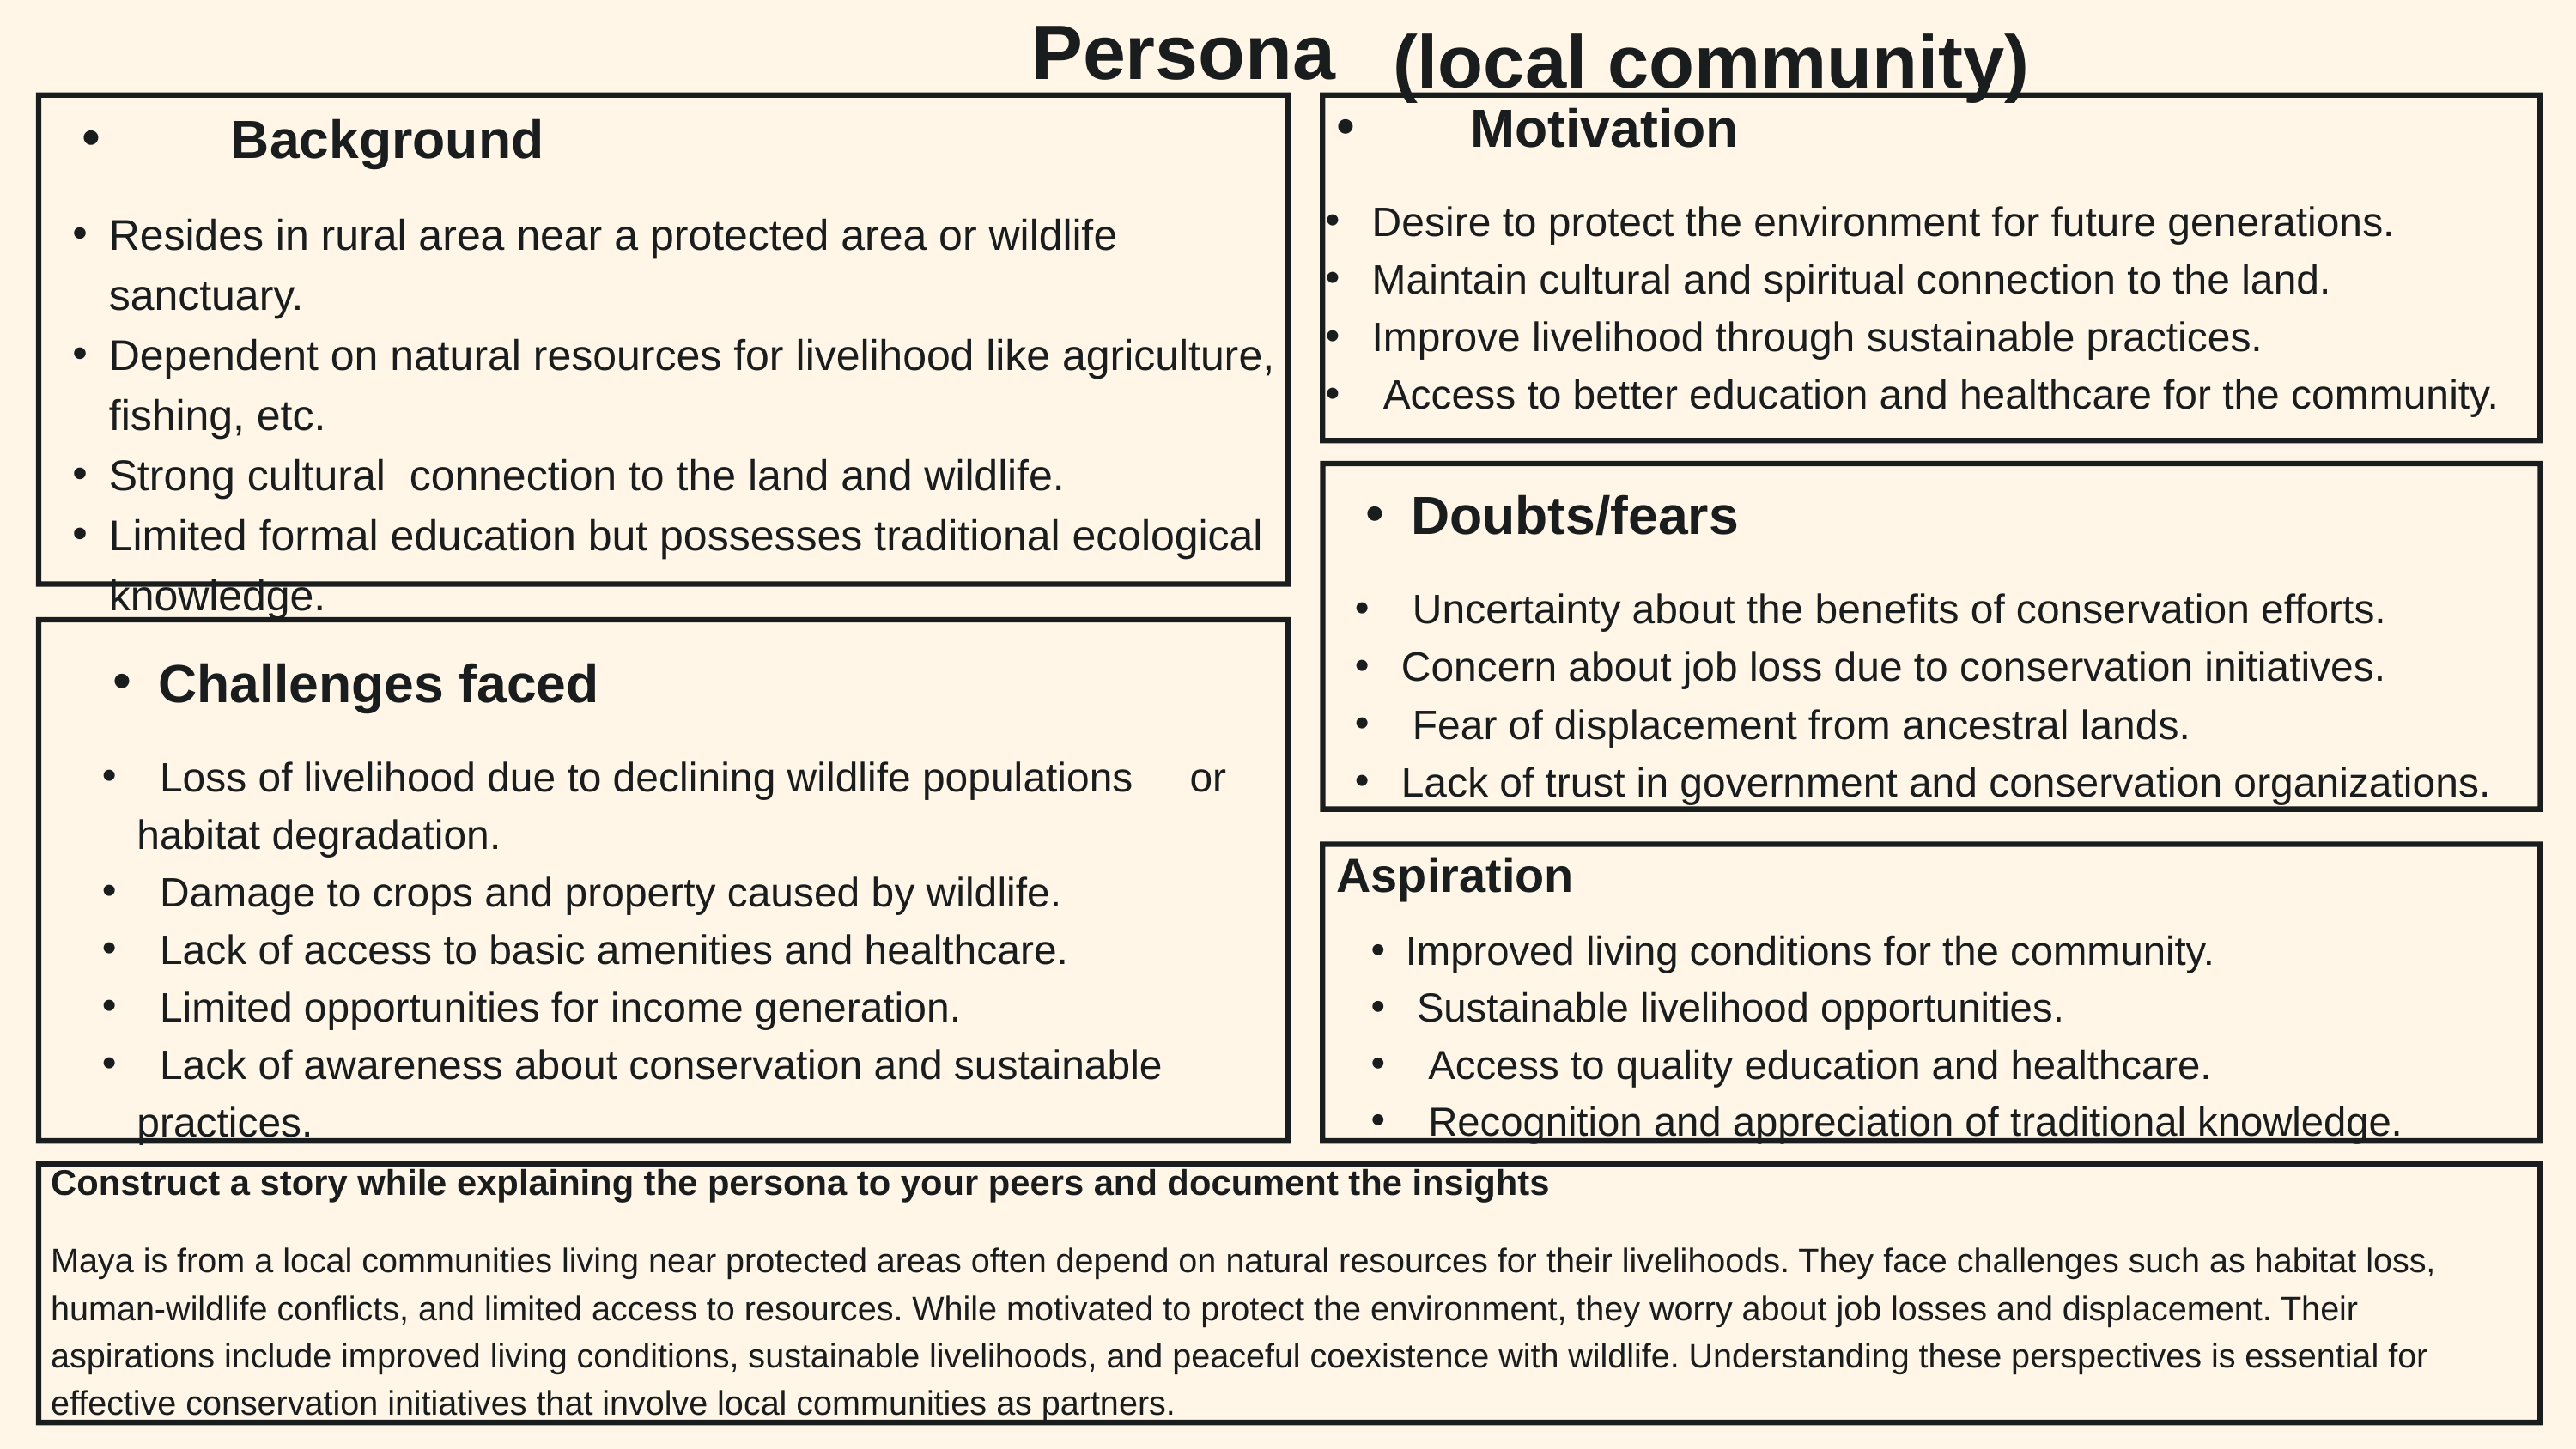

Persona
(local community)

      Motivation
 Desire to protect the environment for future generations.
 Maintain cultural and spiritual connection to the land.
 Improve livelihood through sustainable practices.
  Access to better education and healthcare for the community.

       Background
Resides in rural area near a protected area or wildlife sanctuary.
Dependent on natural resources for livelihood like agriculture, fishing, etc.
Strong cultural  connection to the land and wildlife.
Limited formal education but possesses traditional ecological knowledge.

Doubts/fears
  Uncertainty about the benefits of conservation efforts.
 Concern about job loss due to conservation initiatives.
  Fear of displacement from ancestral lands.
 Lack of trust in government and conservation organizations.

Challenges faced
  Loss of livelihood due to declining wildlife populations     or   habitat degradation.
  Damage to crops and property caused by wildlife.
  Lack of access to basic amenities and healthcare.
  Limited opportunities for income generation.
  Lack of awareness about conservation and sustainable practices.

Aspiration
Improved living conditions for the community.
 Sustainable livelihood opportunities.
  Access to quality education and healthcare.
  Recognition and appreciation of traditional knowledge.

Construct a story while explaining the persona to your peers and document the insights
Maya is from a local communities living near protected areas often depend on natural resources for their livelihoods. They face challenges such as habitat loss, human-wildlife conflicts, and limited access to resources. While motivated to protect the environment, they worry about job losses and displacement. Their aspirations include improved living conditions, sustainable livelihoods, and peaceful coexistence with wildlife. Understanding these perspectives is essential for effective conservation initiatives that involve local communities as partners.